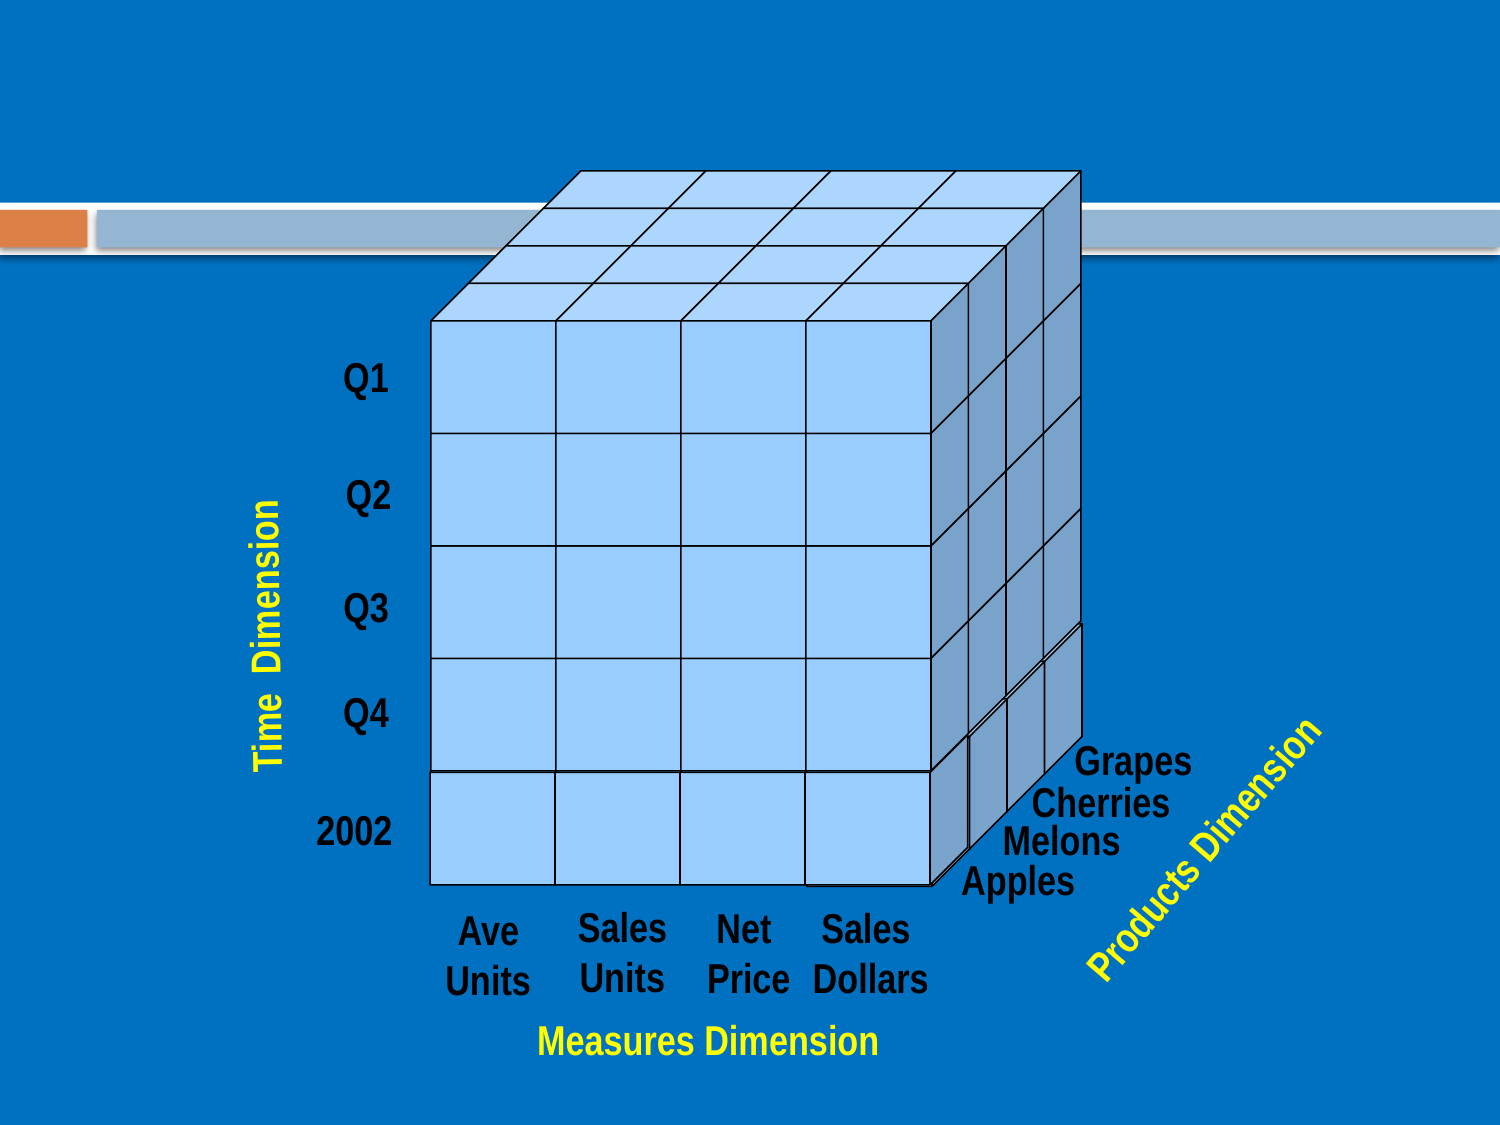

Q1
Q2
Q3
Q4
Grapes
Cherries
2002
Melons
Apples
Sales
Units
Net
Price
Sales
Dollars
Ave
Units
Time  Dimension
Products Dimension
Measures Dimension